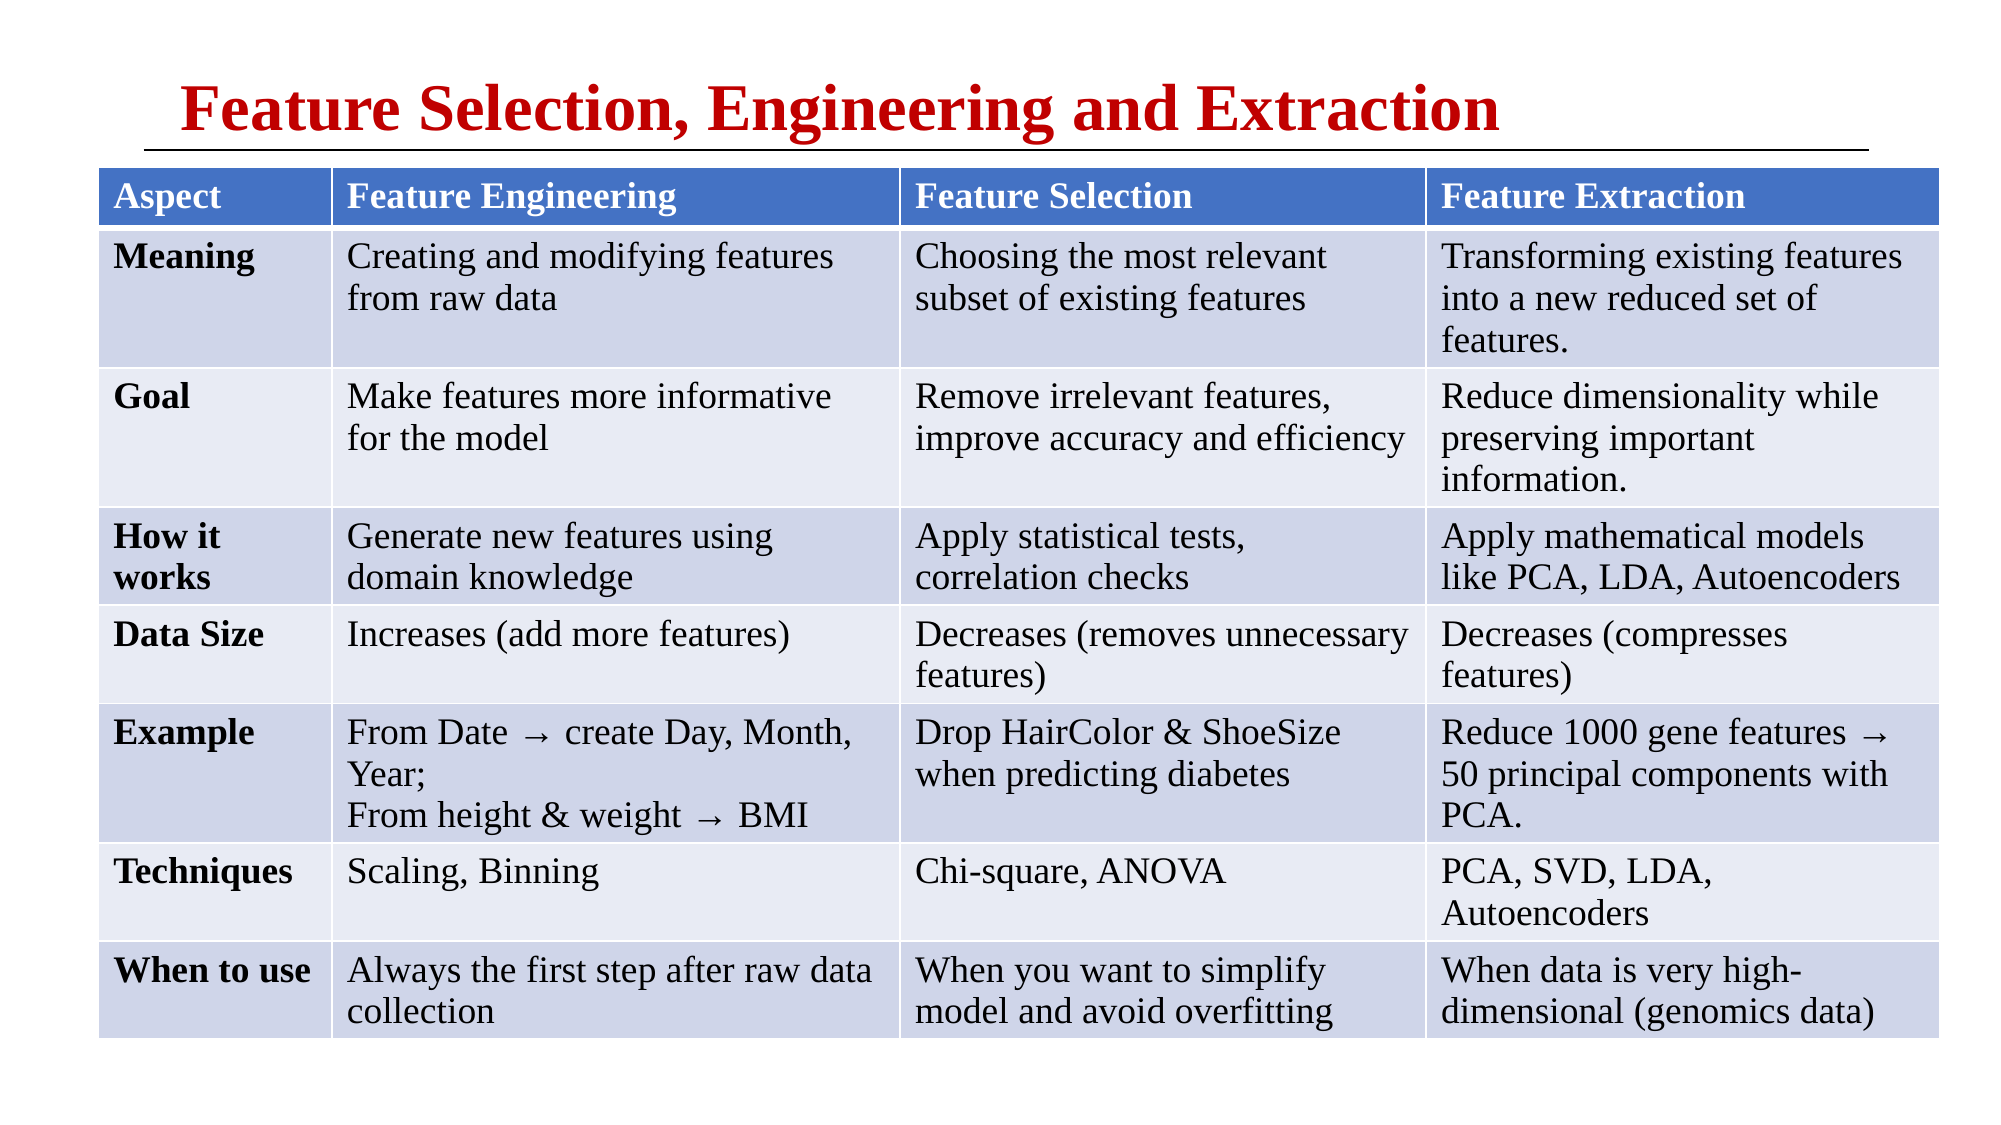

# Feature Selection, Engineering and Extraction
| Aspect | Feature Engineering | Feature Selection | Feature Extraction |
| --- | --- | --- | --- |
| Meaning | Creating and modifying features from raw data | Choosing the most relevant subset of existing features | Transforming existing features into a new reduced set of features. |
| Goal | Make features more informative for the model | Remove irrelevant features, improve accuracy and efficiency | Reduce dimensionality while preserving important information. |
| How it works | Generate new features using domain knowledge | Apply statistical tests, correlation checks | Apply mathematical models like PCA, LDA, Autoencoders |
| Data Size | Increases (add more features) | Decreases (removes unnecessary features) | Decreases (compresses features) |
| Example | From Date → create Day, Month, Year; From height & weight → BMI | Drop HairColor & ShoeSize when predicting diabetes | Reduce 1000 gene features → 50 principal components with PCA. |
| Techniques | Scaling, Binning | Chi-square, ANOVA | PCA, SVD, LDA, Autoencoders |
| When to use | Always the first step after raw data collection | When you want to simplify model and avoid overfitting | When data is very high-dimensional (genomics data) |